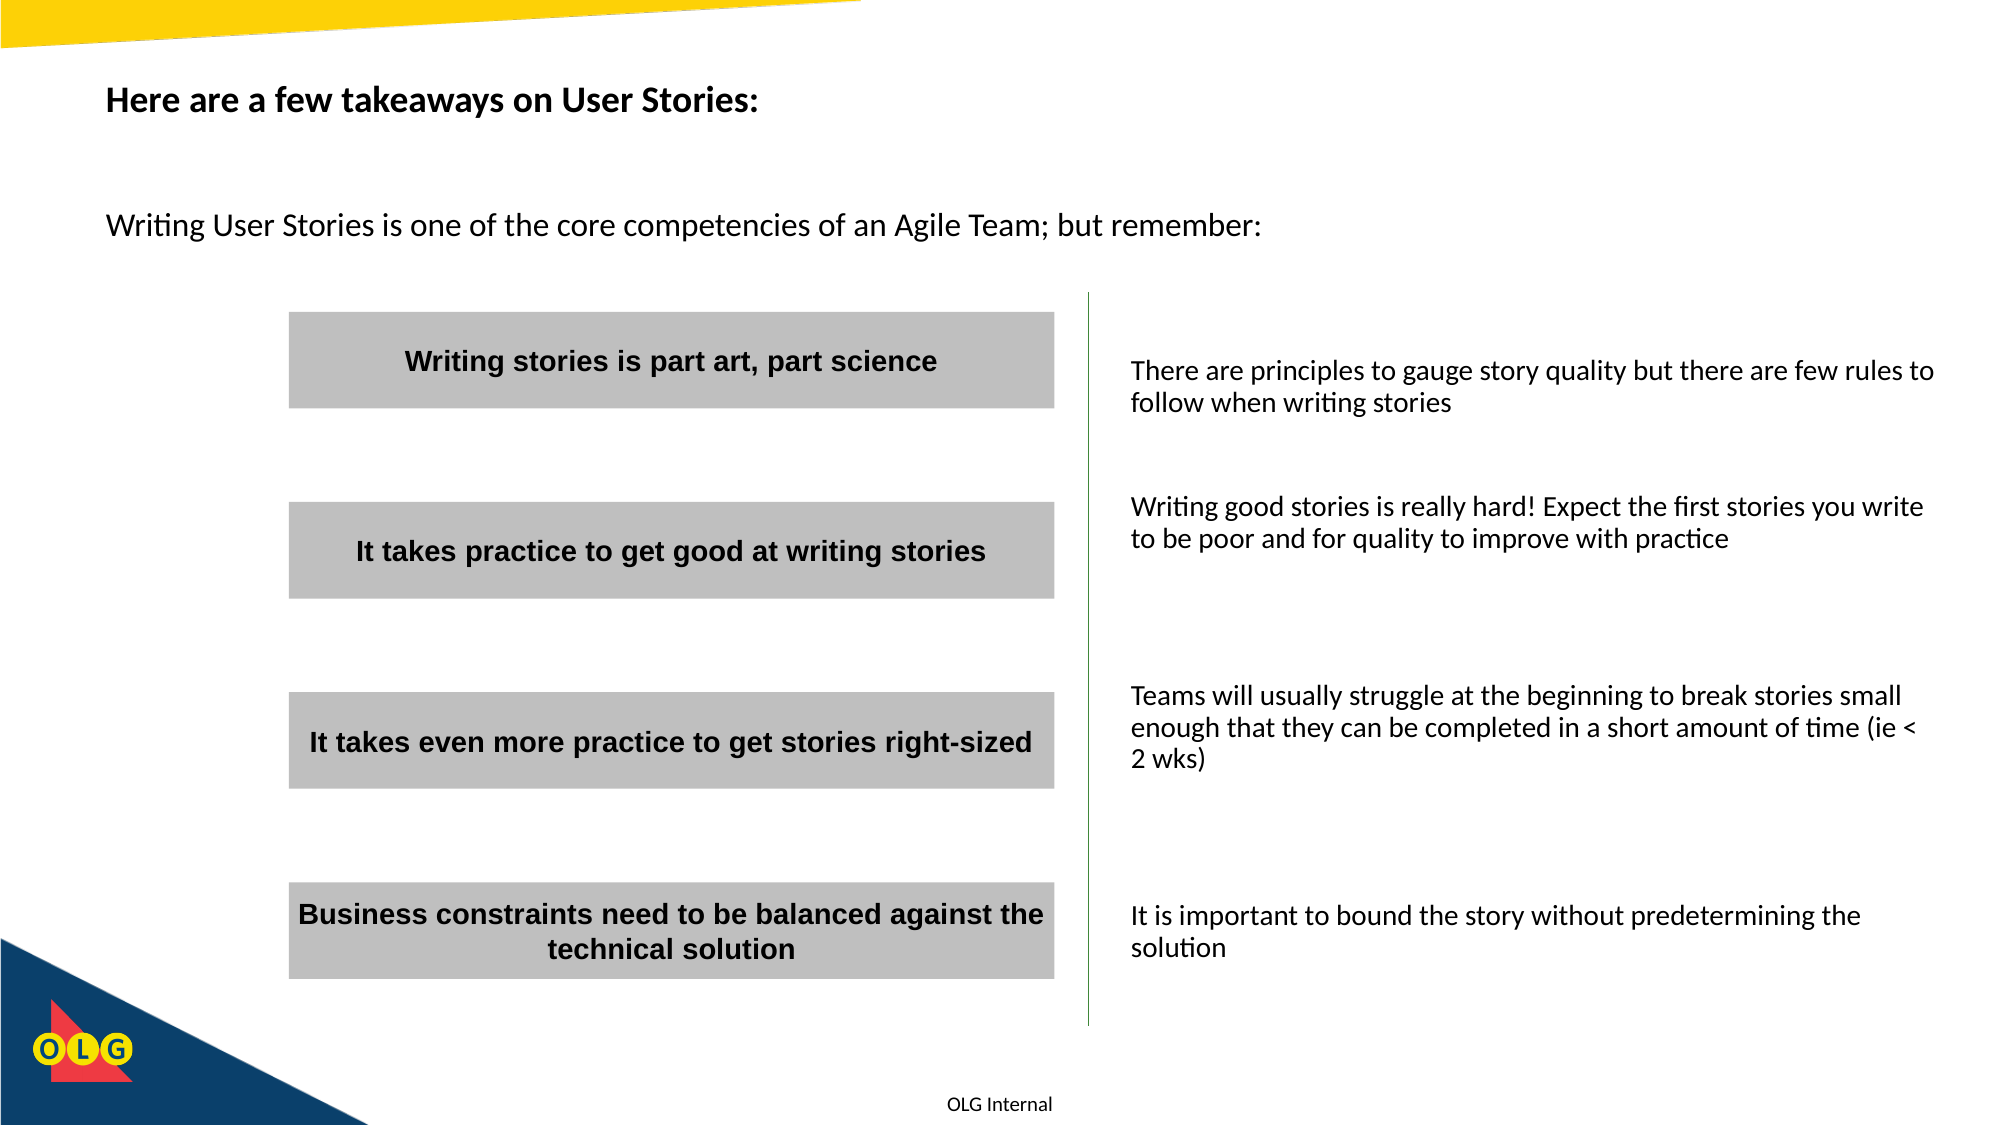

# Here are a few takeaways on User Stories:
Writing User Stories is one of the core competencies of an Agile Team; but remember:

There are principles to gauge story quality but there are few rules to follow when writing stories

Writing good stories is really hard! Expect the first stories you write to be poor and for quality to improve with practice

Teams will usually struggle at the beginning to break stories small enough that they can be completed in a short amount of time (ie < 2 wks)

It is important to bound the story without predetermining the solution
Writing stories is part art, part science
It takes practice to get good at writing stories
It takes even more practice to get stories right-sized
Business constraints need to be balanced against the technical solution